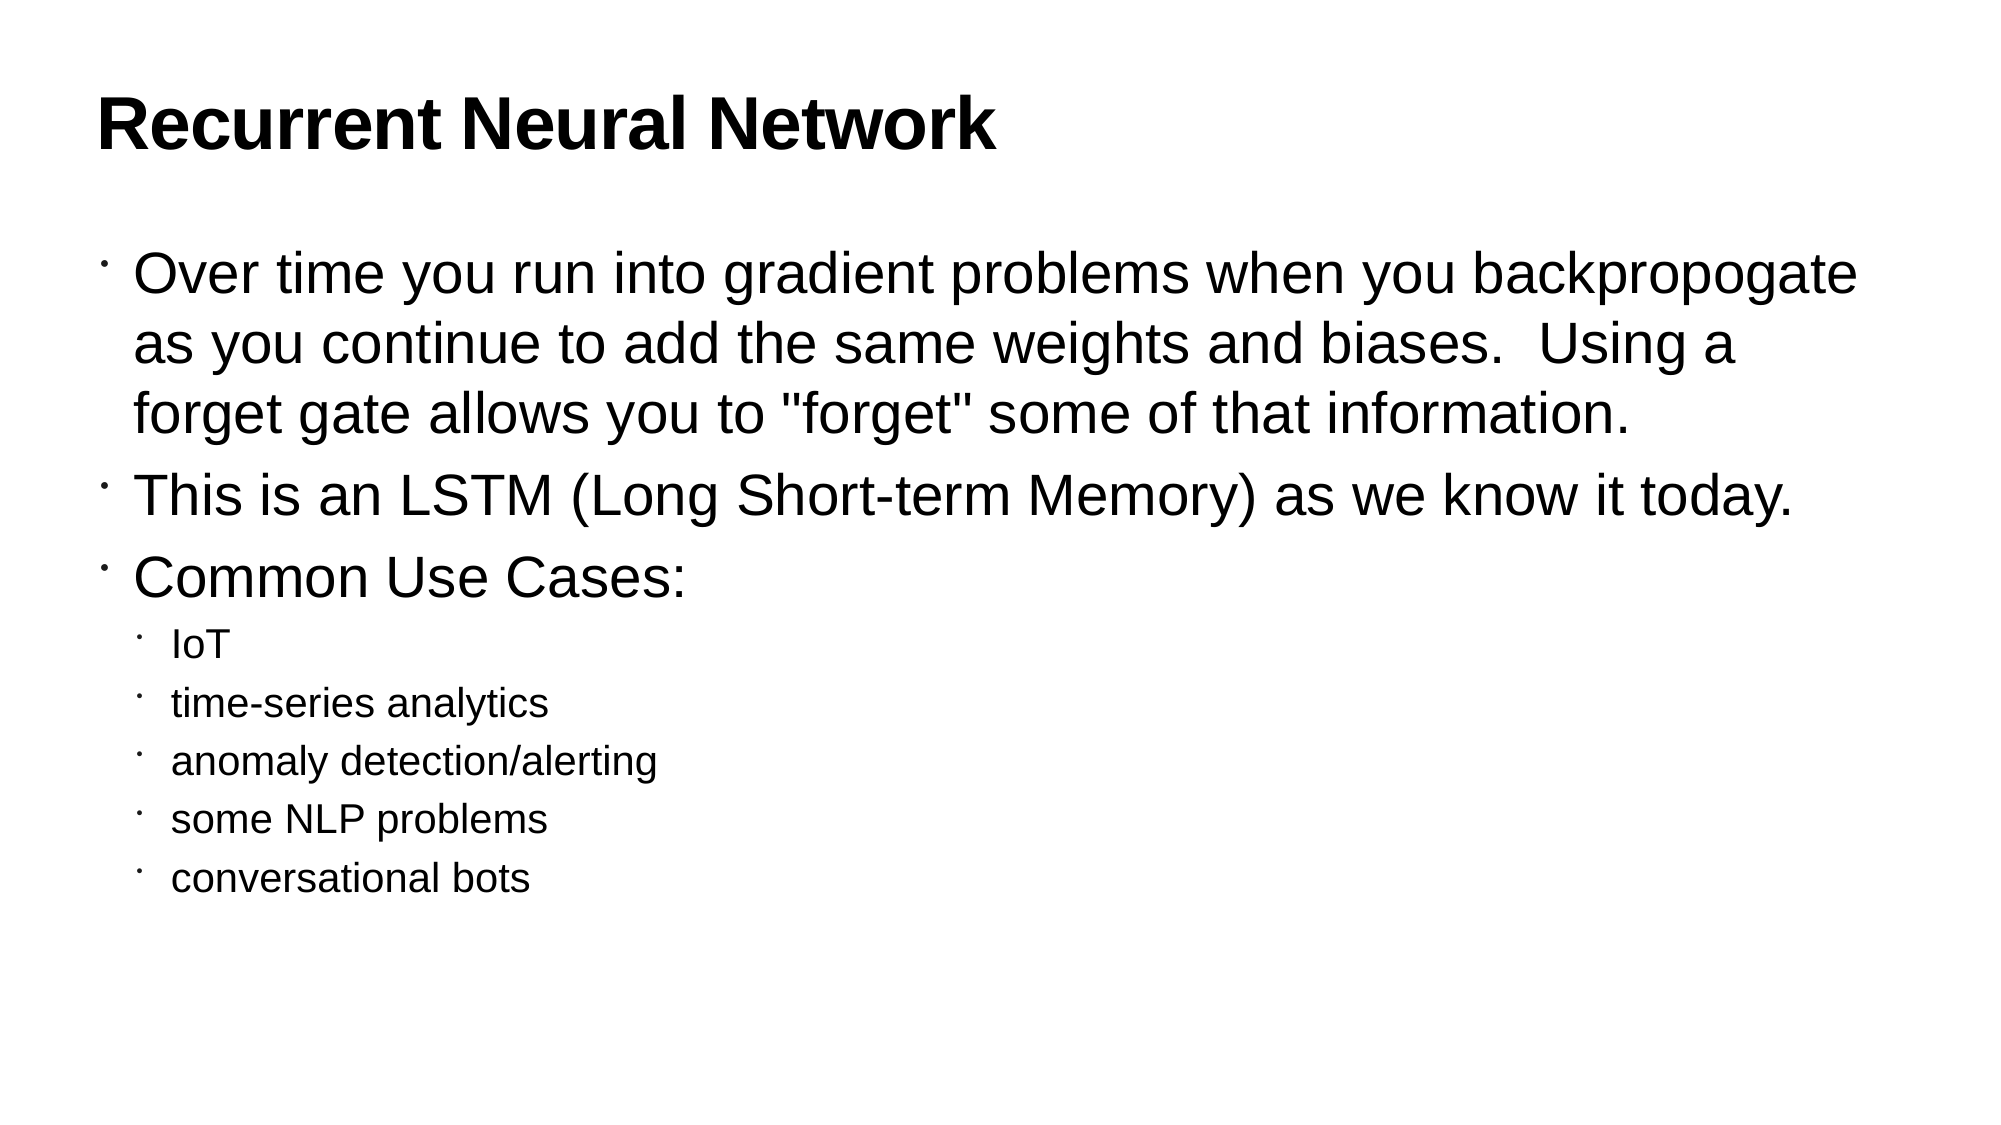

# Recurrent Neural Network
Over time you run into gradient problems when you backpropogate as you continue to add the same weights and biases.  Using a forget gate allows you to "forget" some of that information.
This is an LSTM (Long Short-term Memory) as we know it today.
Common Use Cases:
IoT
time-series analytics
anomaly detection/alerting
some NLP problems
conversational bots